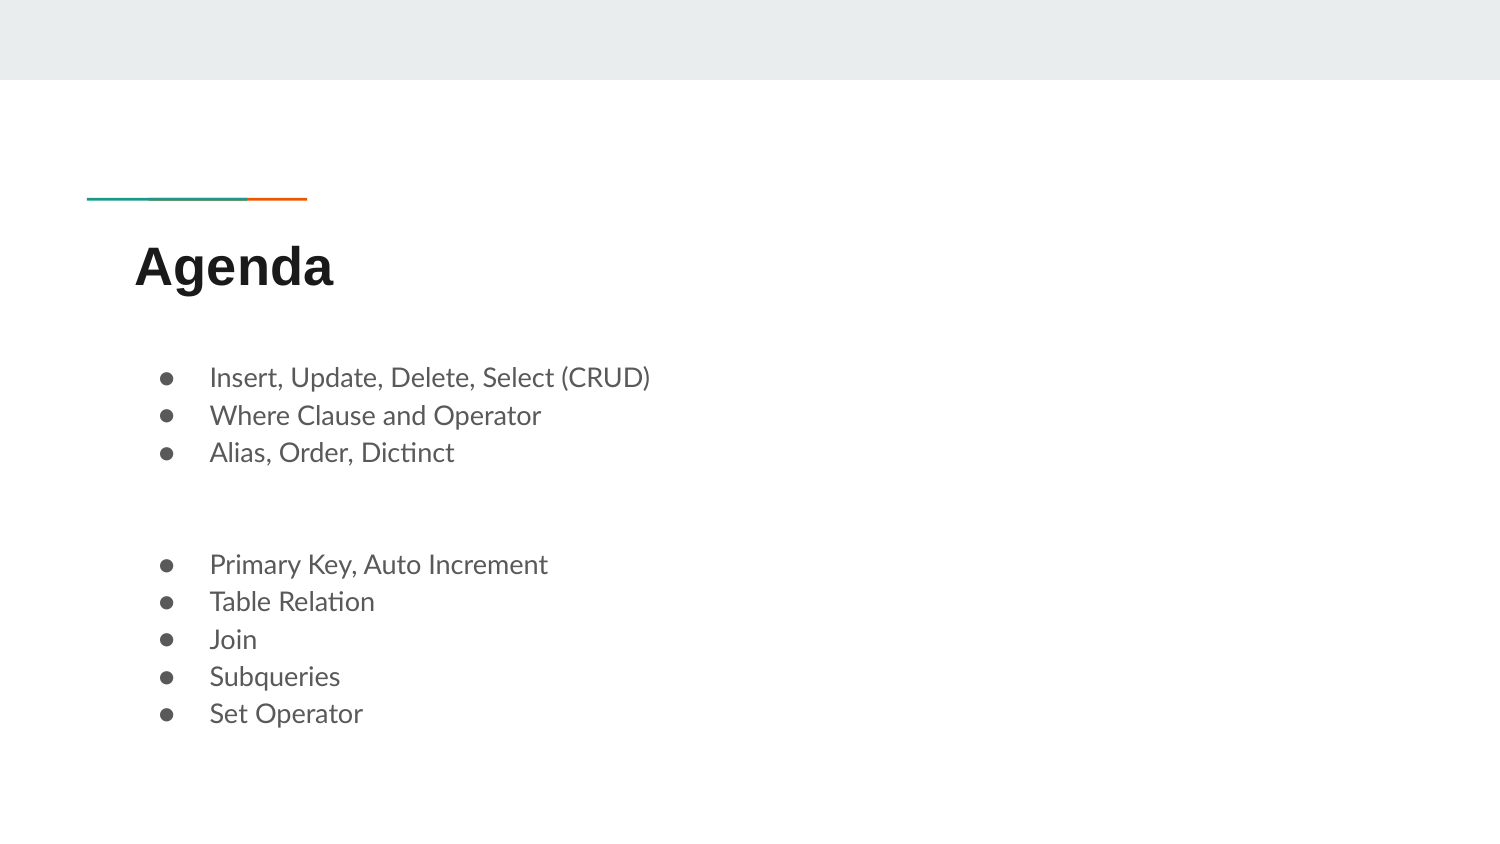

# Agenda
Insert, Update, Delete, Select (CRUD)
Where Clause and Operator
Alias, Order, Dictinct

Primary Key, Auto Increment
Table Relation
Join
Subqueries
Set Operator